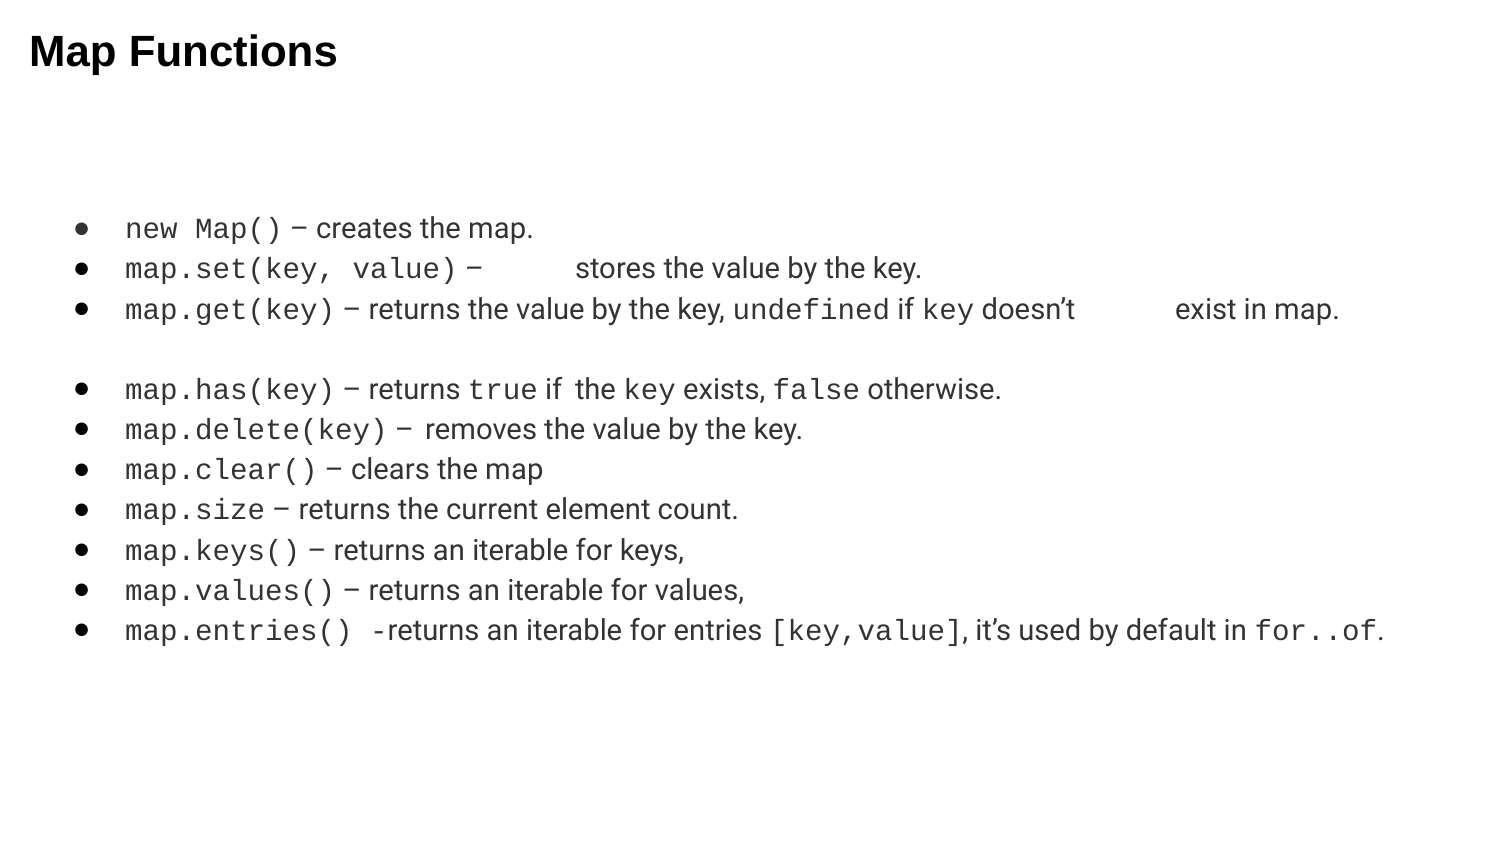

# Map Functions

new Map() – creates the map.
map.set(key, value) – 	stores the value by the key.
map.get(key) – returns the value by the key, undefined if key doesn’t 	exist in map.
map.has(key) – returns true if 	the key exists, false otherwise.
map.delete(key) – 	removes the value by the key.
map.clear() – clears the map
map.size – returns the current element count.
map.keys() – returns an iterable for keys,
map.values() – returns an iterable for values,
map.entries() -returns an iterable for entries [key,value], it’s used by default in for..of.